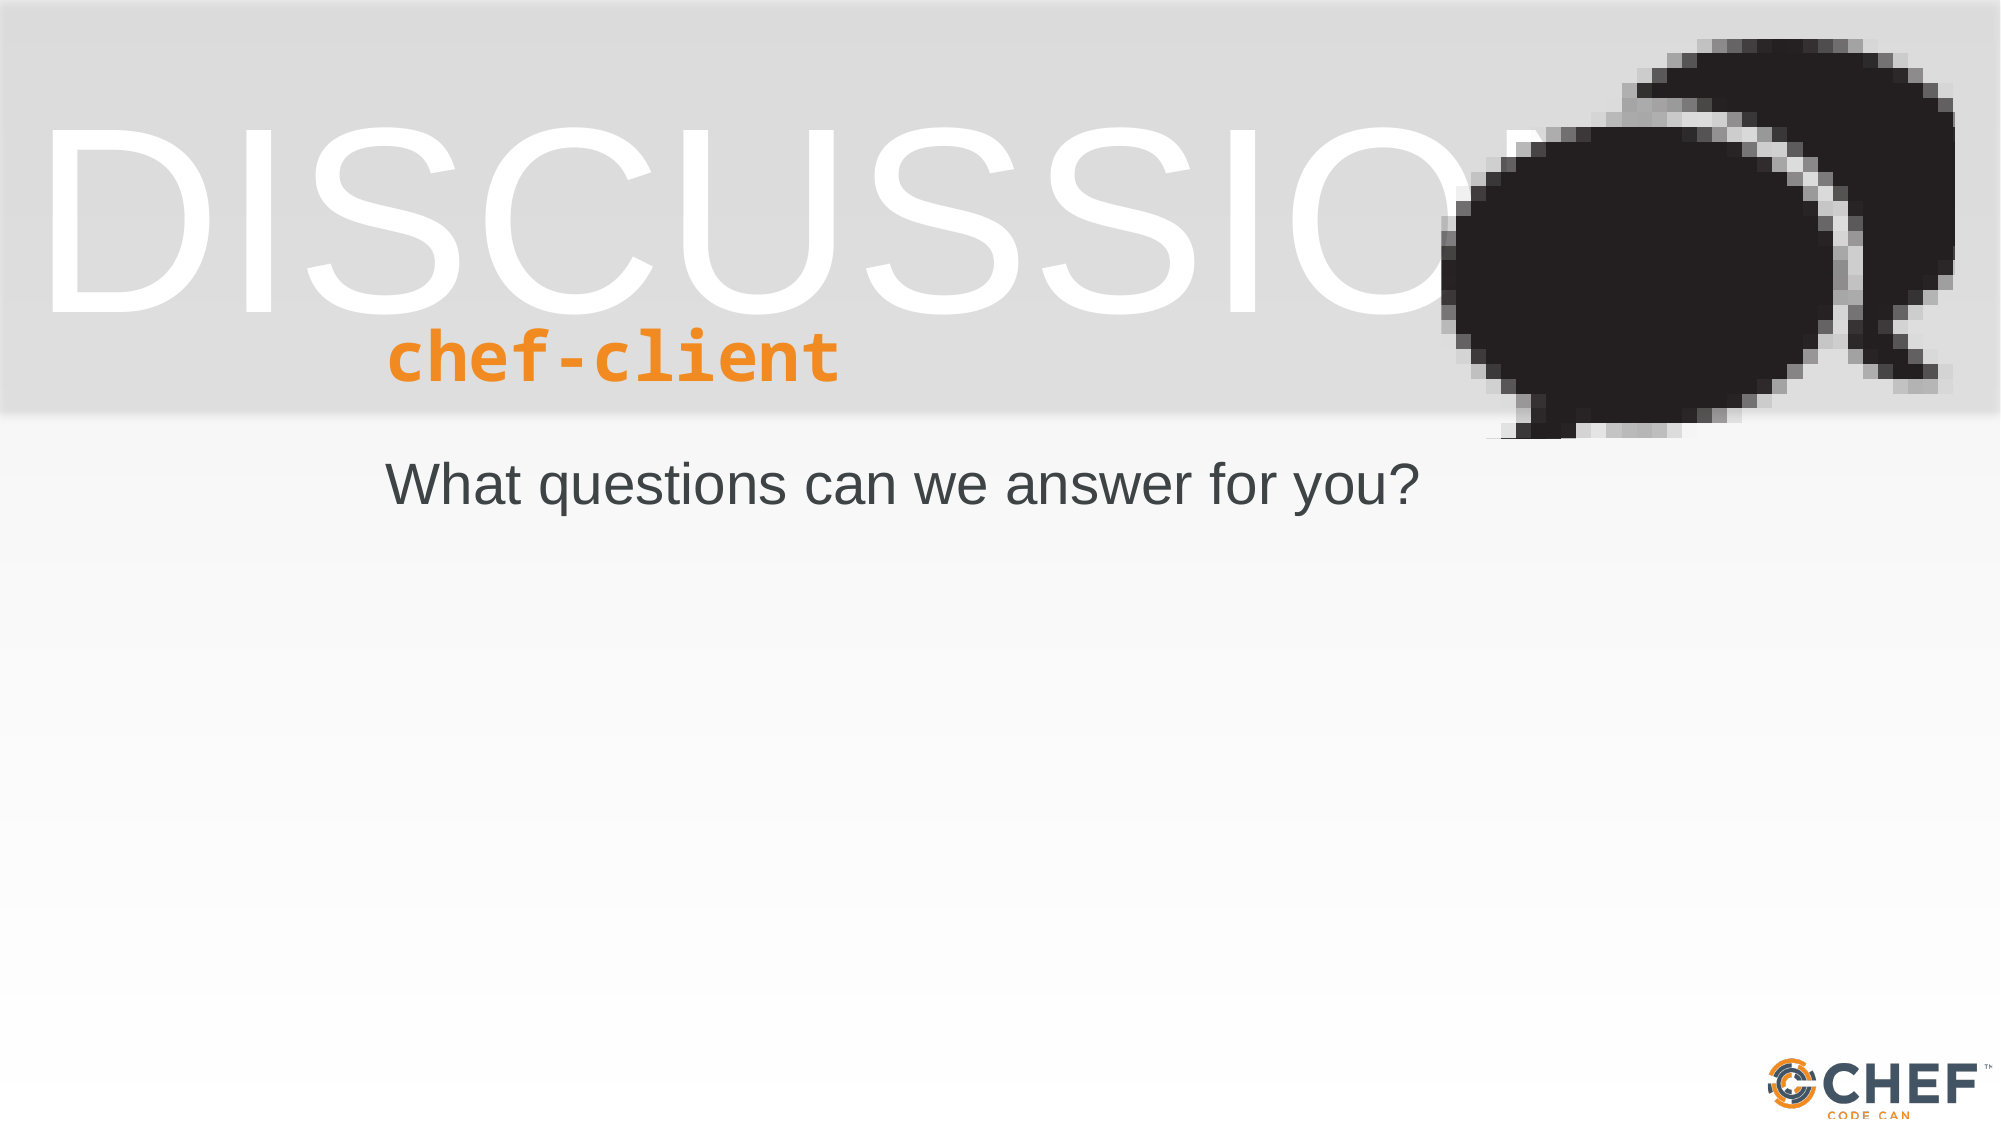

# chef-client
What questions can we answer for you?